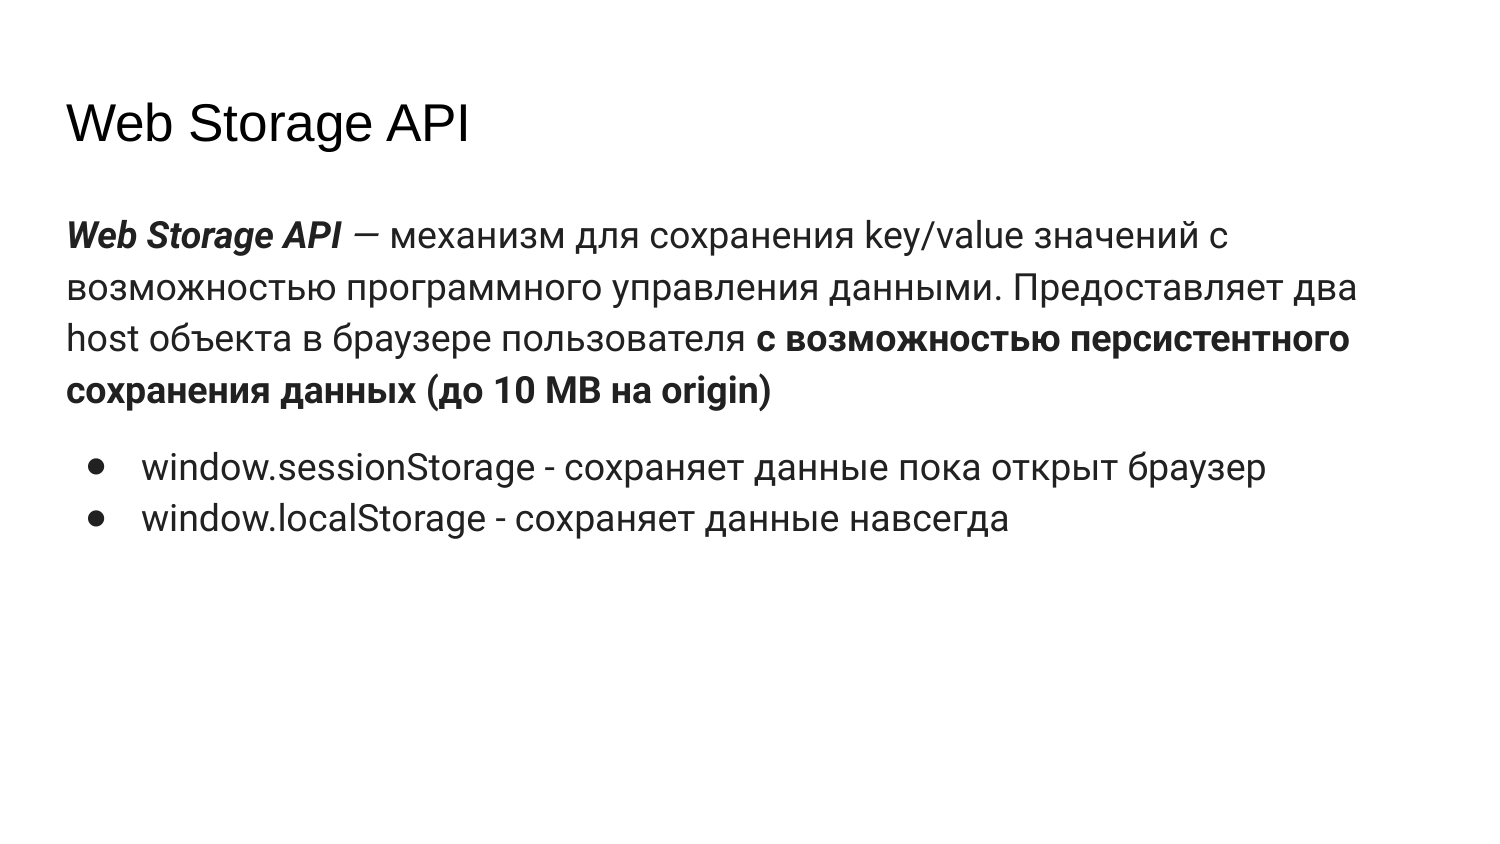

# Web Storage API
Web Storage API — механизм для сохранения key/value значений с возможностью программного управления данными. Предоставляет два host объекта в браузере пользователя с возможностью персистентного сохранения данных (до 10 MB на origin)
window.sessionStorage - сохраняет данные пока открыт браузер
window.localStorage - сохраняет данные навсегда